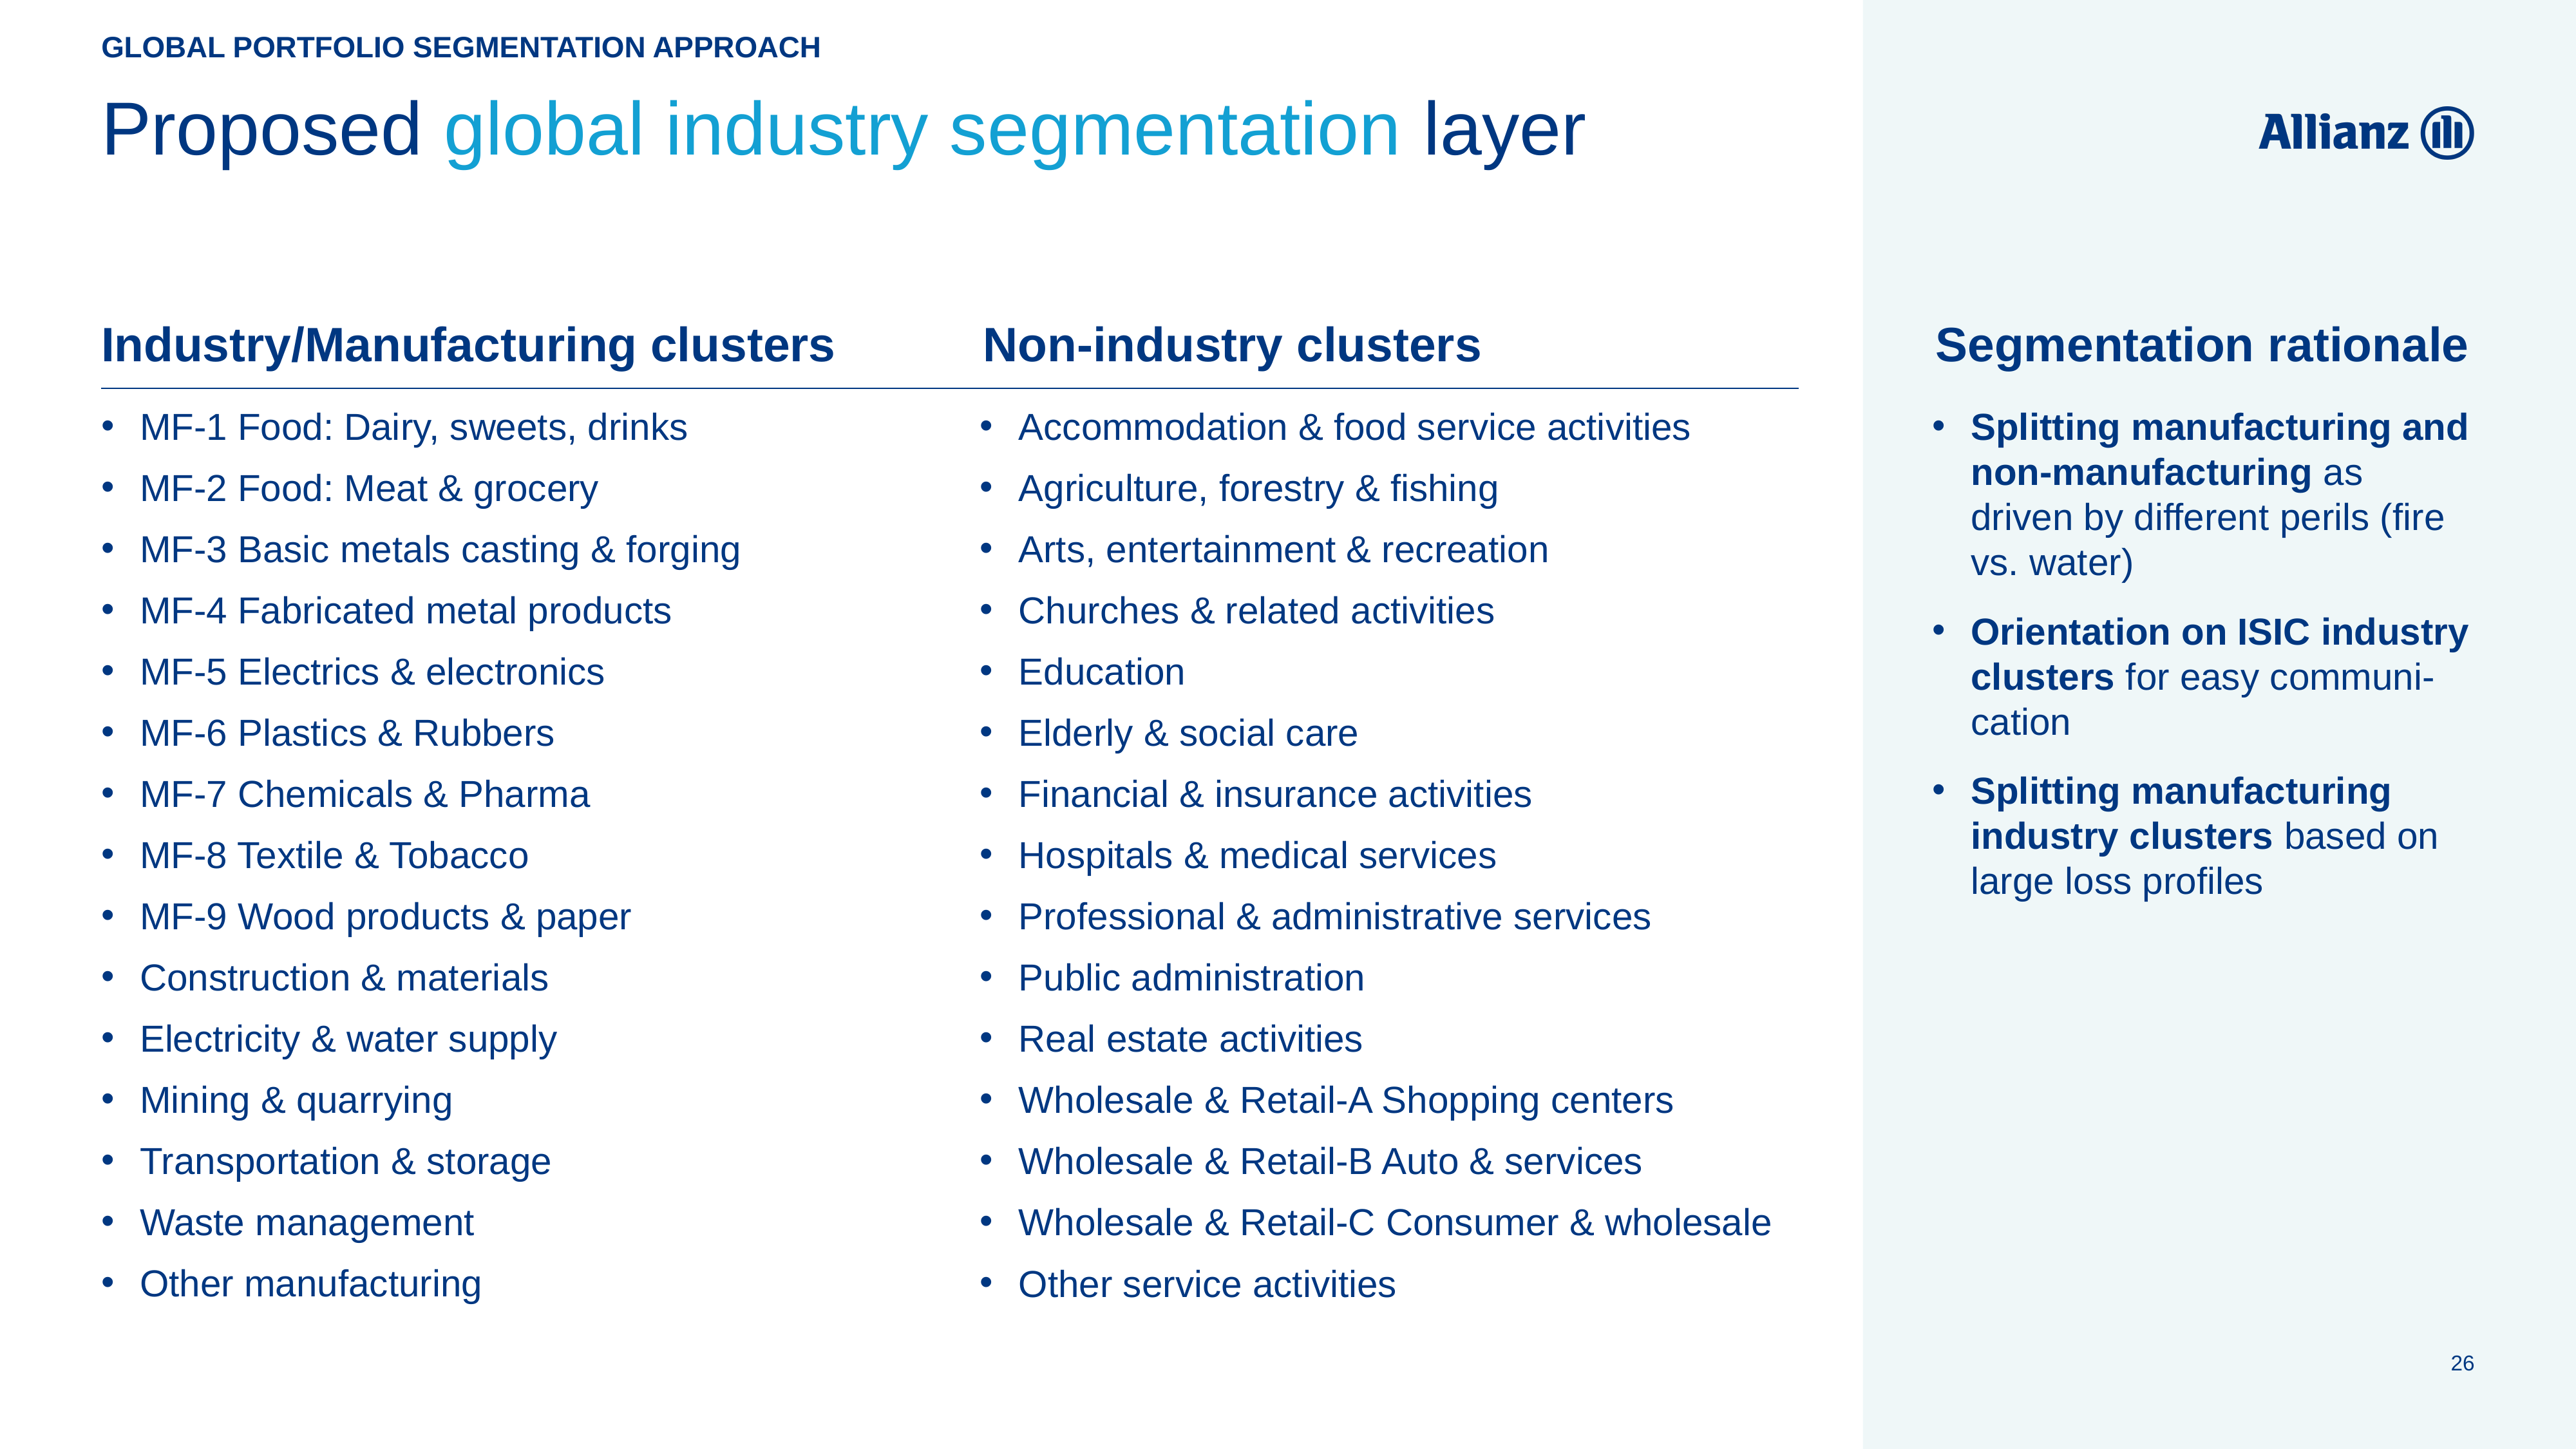

Global portfolio segmentation approach
# Proposed global industry segmentation layer
Non-industry clusters
Industry/Manufacturing clusters
Segmentation rationale
MF-1 Food: Dairy, sweets, drinks
MF-2 Food: Meat & grocery
MF-3 Basic metals casting & forging
MF-4 Fabricated metal products
MF-5 Electrics & electronics
MF-6 Plastics & Rubbers
MF-7 Chemicals & Pharma
MF-8 Textile & Tobacco
MF-9 Wood products & paper
Construction & materials
Electricity & water supply
Mining & quarrying
Transportation & storage
Waste management
Other manufacturing
Accommodation & food service activities
Agriculture, forestry & fishing
Arts, entertainment & recreation
Churches & related activities
Education
Elderly & social care
Financial & insurance activities
Hospitals & medical services
Professional & administrative services
Public administration
Real estate activities
Wholesale & Retail-A Shopping centers
Wholesale & Retail-B Auto & services
Wholesale & Retail-C Consumer & wholesale
Other service activities
Splitting manufacturing and non-manufacturing as driven by different perils (fire vs. water)
Orientation on ISIC industry clusters for easy communi-cation
Splitting manufacturing industry clusters based on large loss profiles